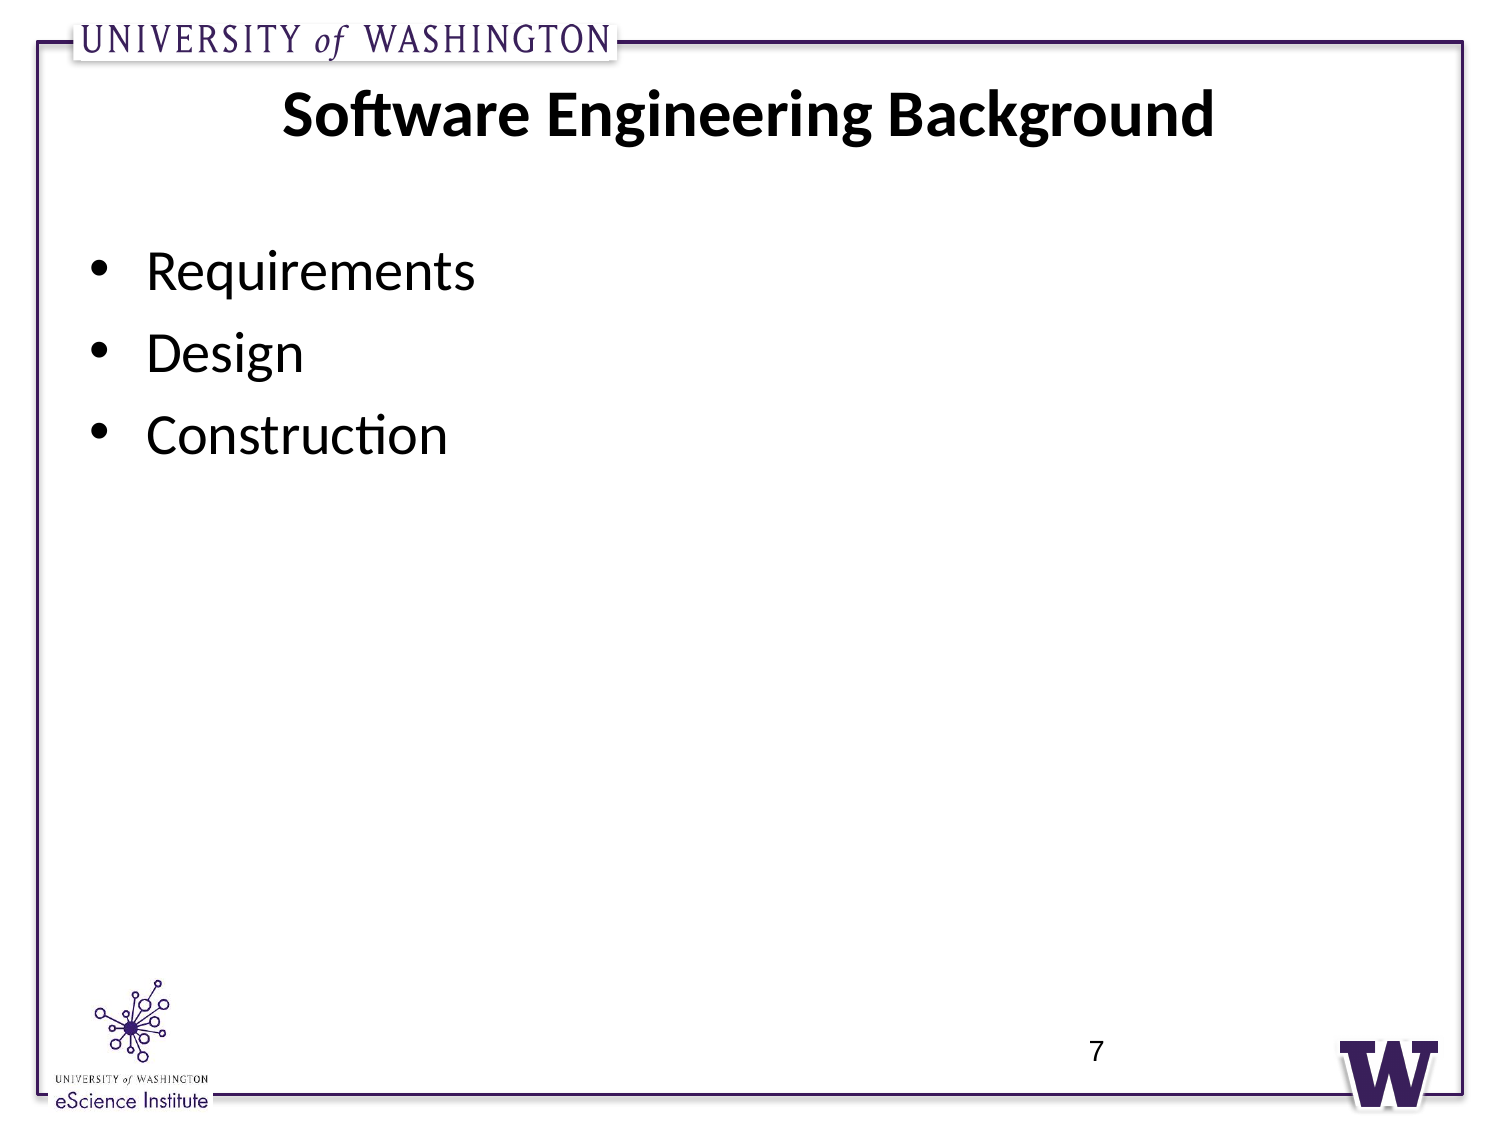

# Software Engineering Background
Requirements
Design
Construction
7